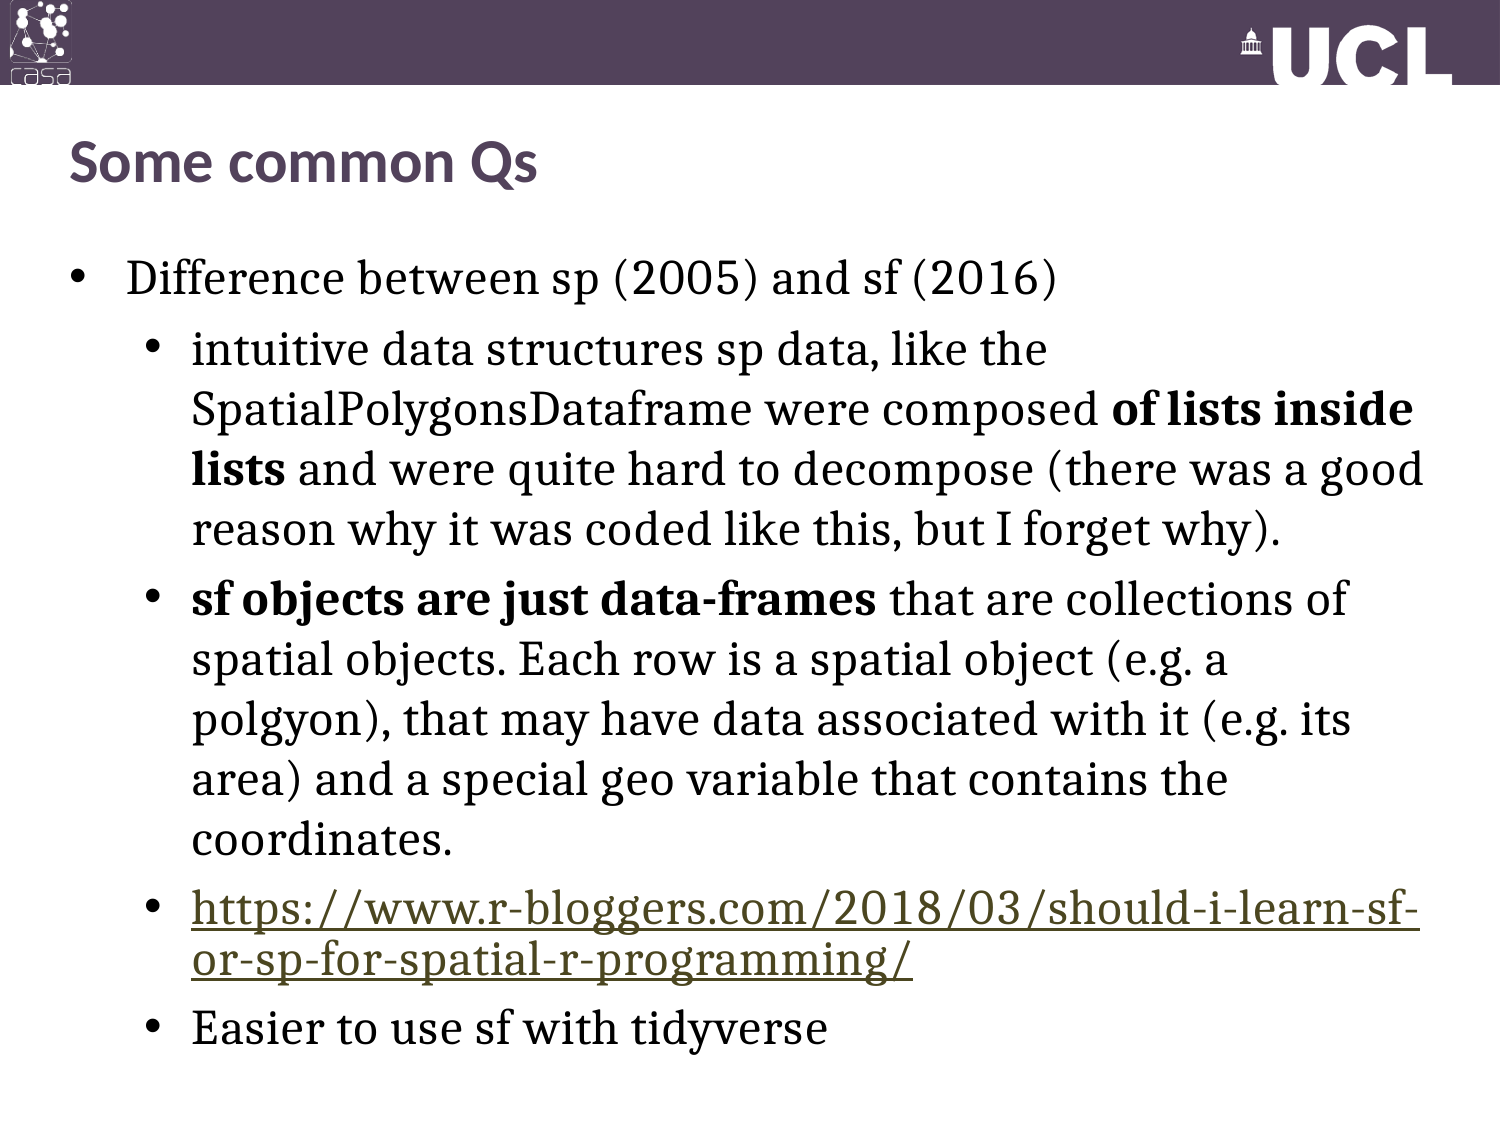

# Some common Qs
Difference between sp (2005) and sf (2016)
intuitive data structures sp data, like the SpatialPolygonsDataframe were composed of lists inside lists and were quite hard to decompose (there was a good reason why it was coded like this, but I forget why).
sf objects are just data-frames that are collections of spatial objects. Each row is a spatial object (e.g. a polgyon), that may have data associated with it (e.g. its area) and a special geo variable that contains the coordinates.
https://www.r-bloggers.com/2018/03/should-i-learn-sf-or-sp-for-spatial-r-programming/
Easier to use sf with tidyverse